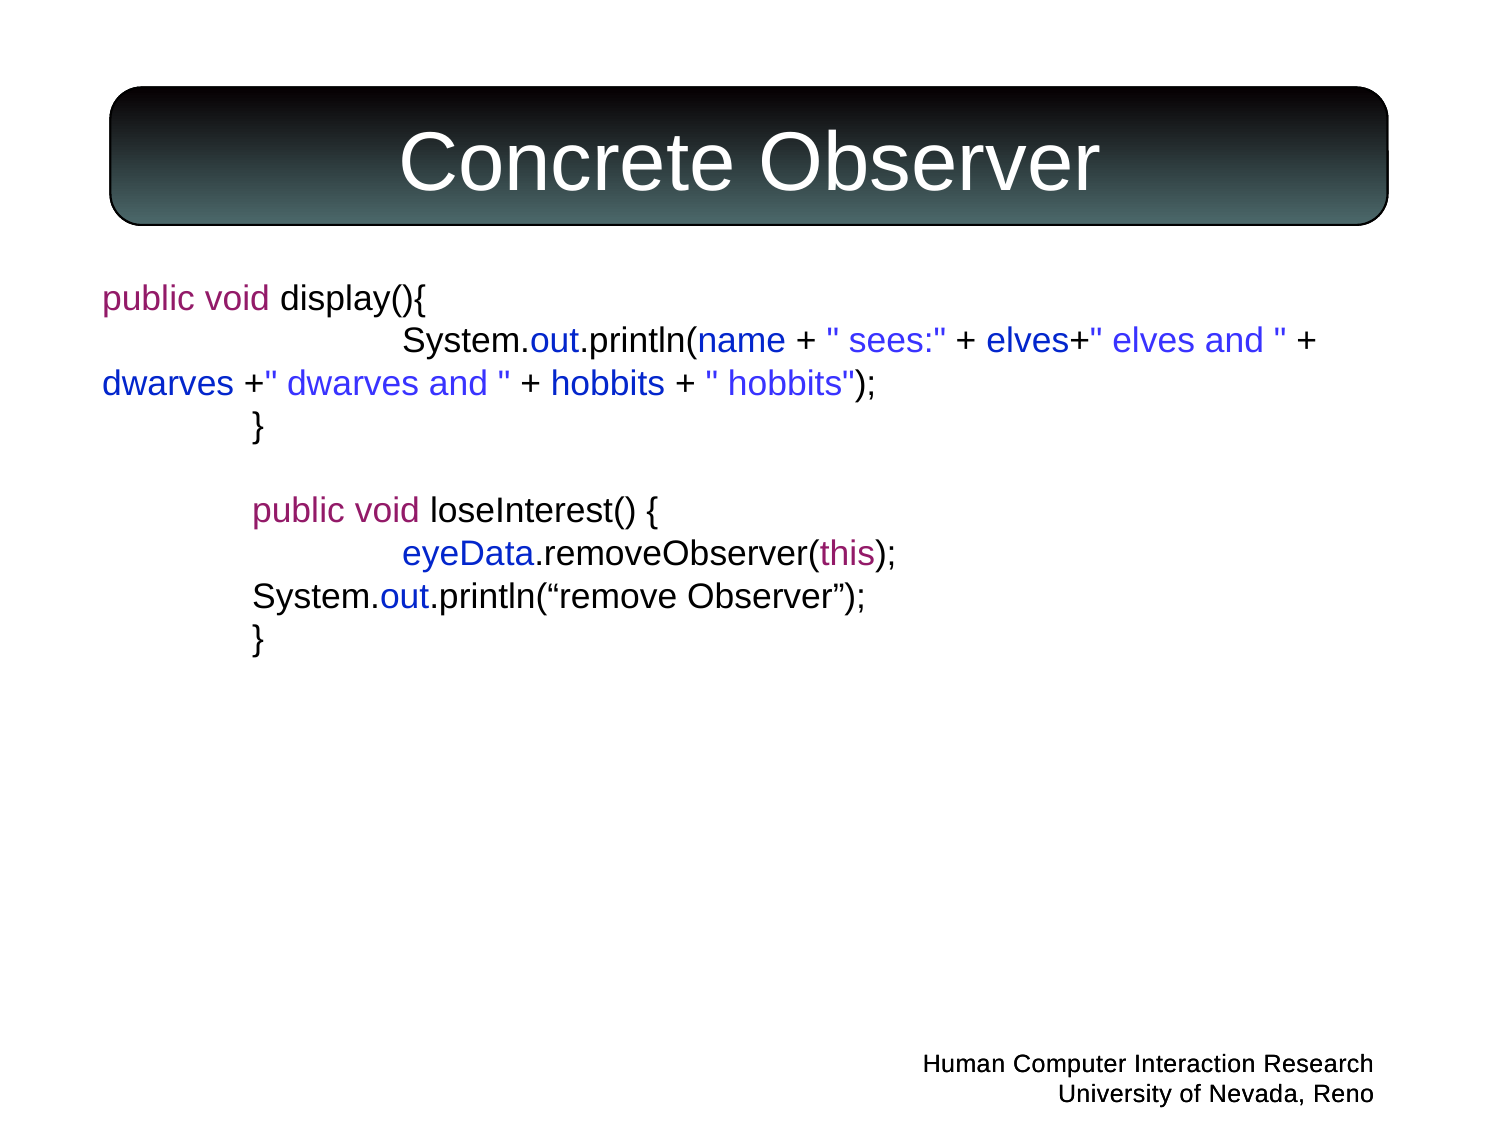

# Concrete Observer

public void display(){
		System.out.println(name + " sees:" + elves+" elves and " + dwarves +" dwarves and " + hobbits + " hobbits");
	}

	public void loseInterest() {
		eyeData.removeObserver(this);
System.out.println(“remove Observer”);
	}
Human Computer Interaction Research
University of Nevada, Reno